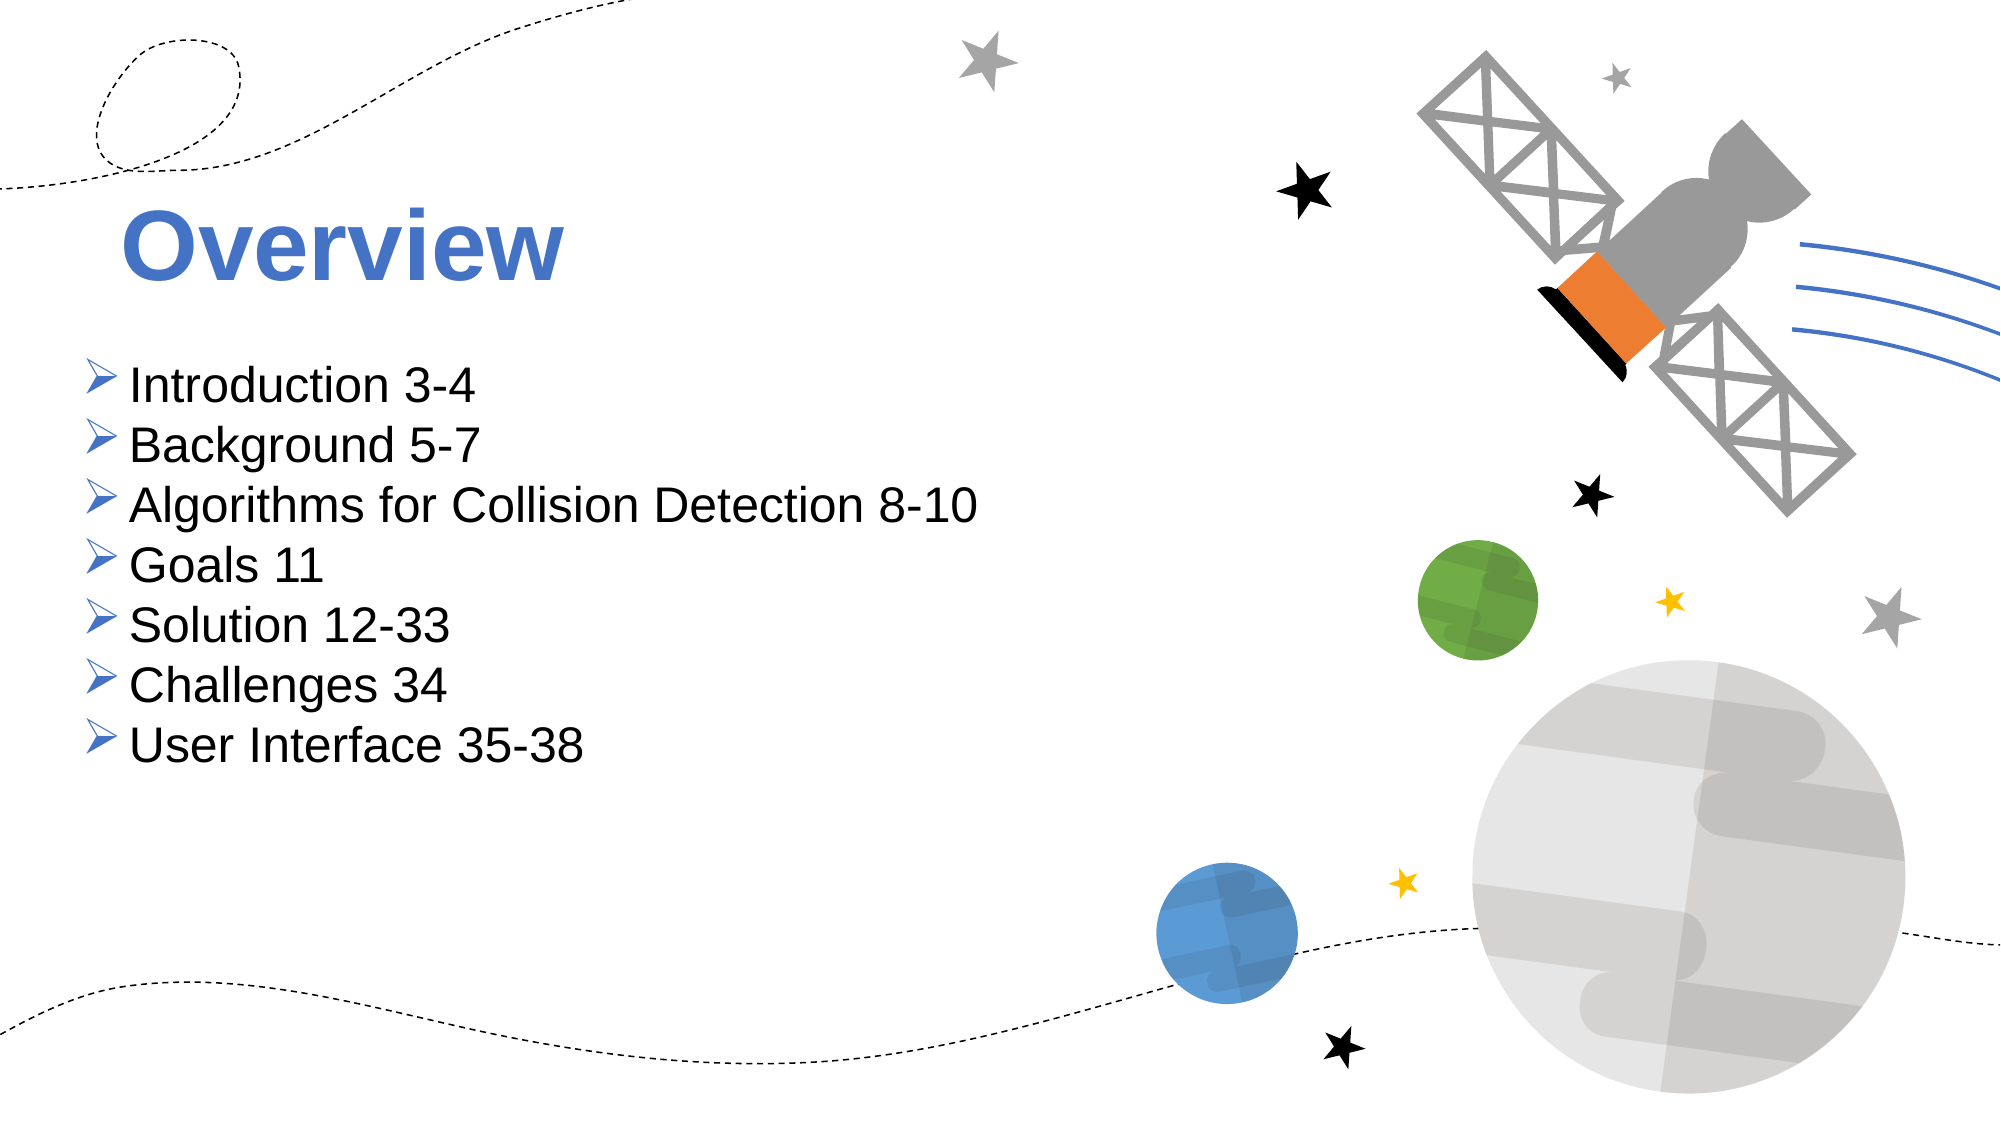

Overview
Introduction 3-4
Background 5-7
Algorithms for Collision Detection 8-10
Goals 11
Solution 12-33
Challenges 34
User Interface 35-38